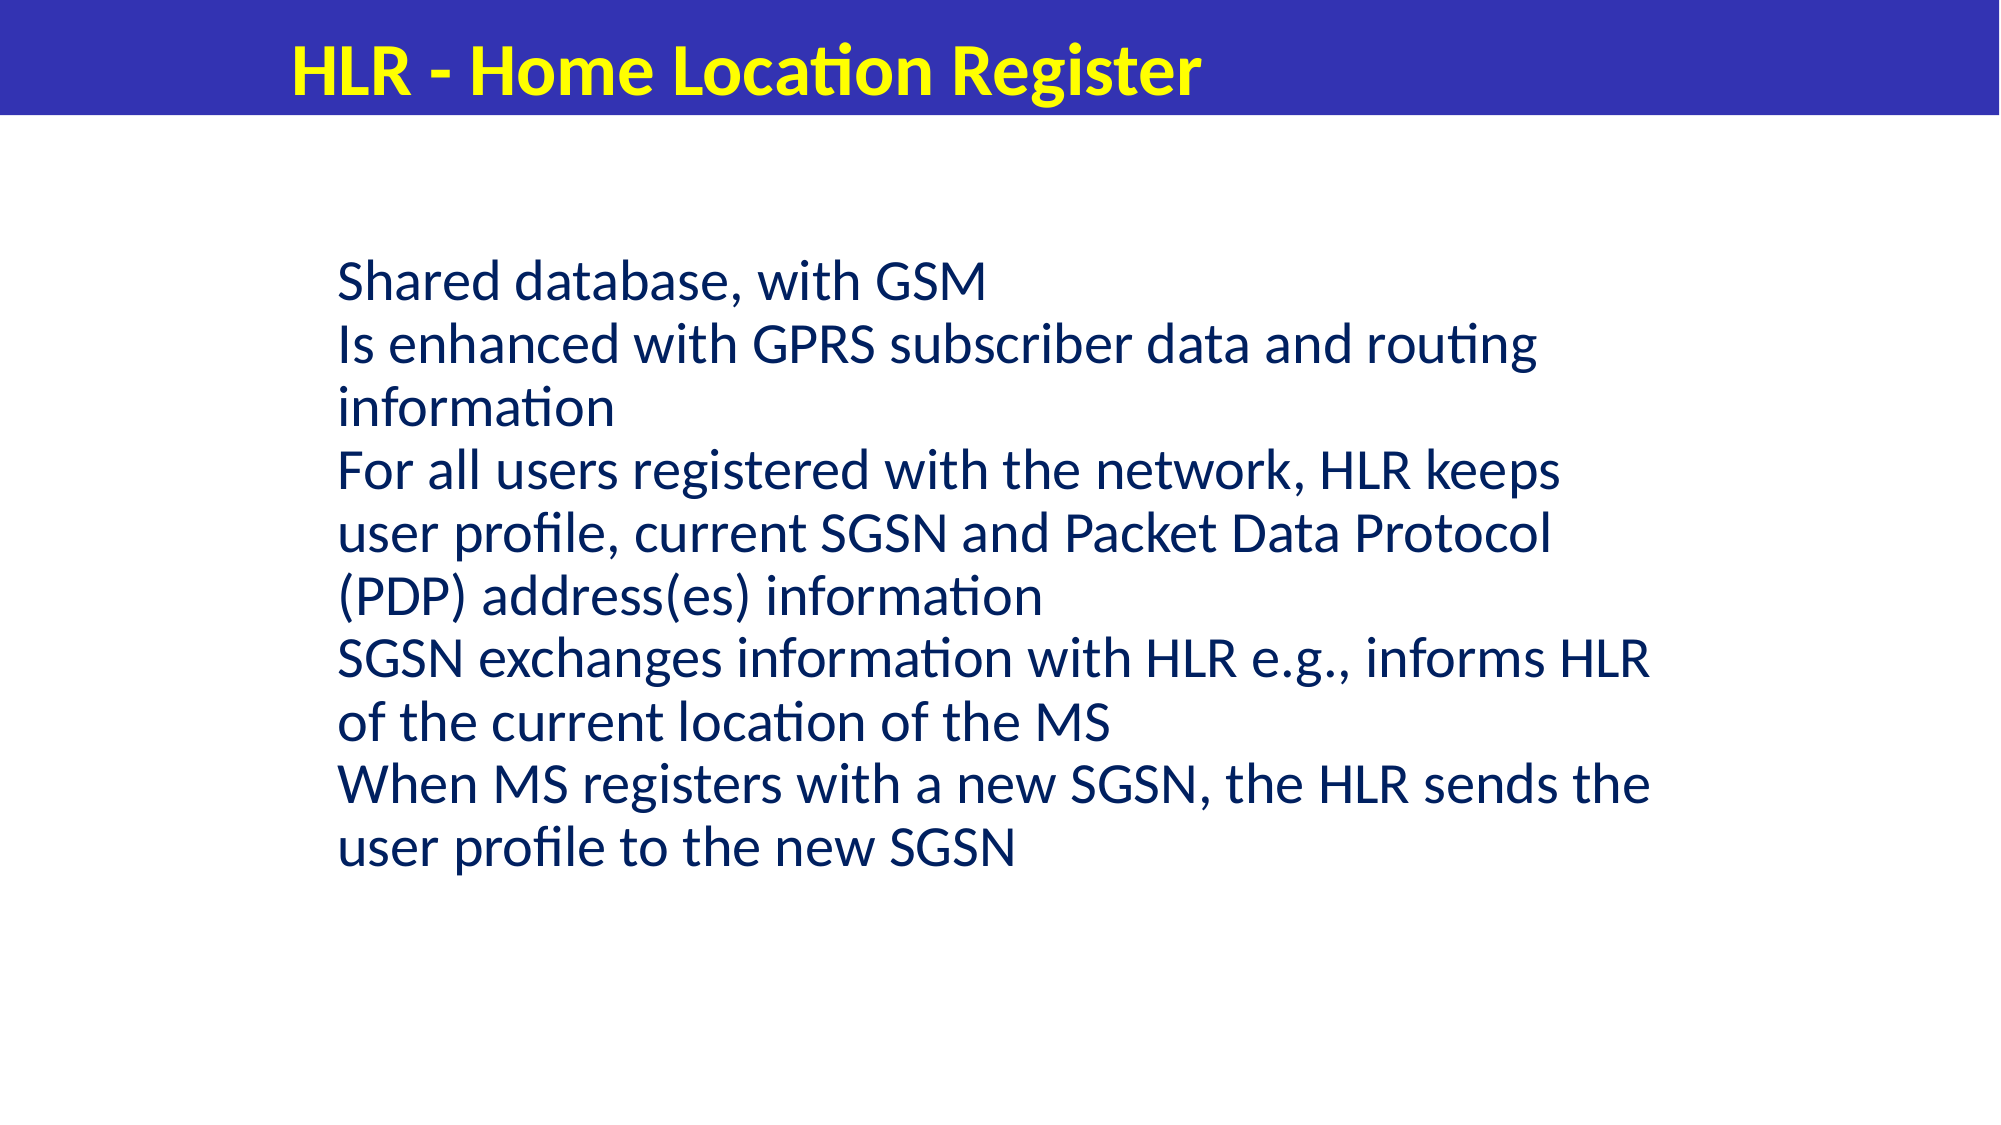

# HLR - Home Location Register
Shared database, with GSM
Is enhanced with GPRS subscriber data and routing information
For all users registered with the network, HLR keeps user profile, current SGSN and Packet Data Protocol (PDP) address(es) information
SGSN exchanges information with HLR e.g., informs HLR of the current location of the MS
When MS registers with a new SGSN, the HLR sends the user profile to the new SGSN